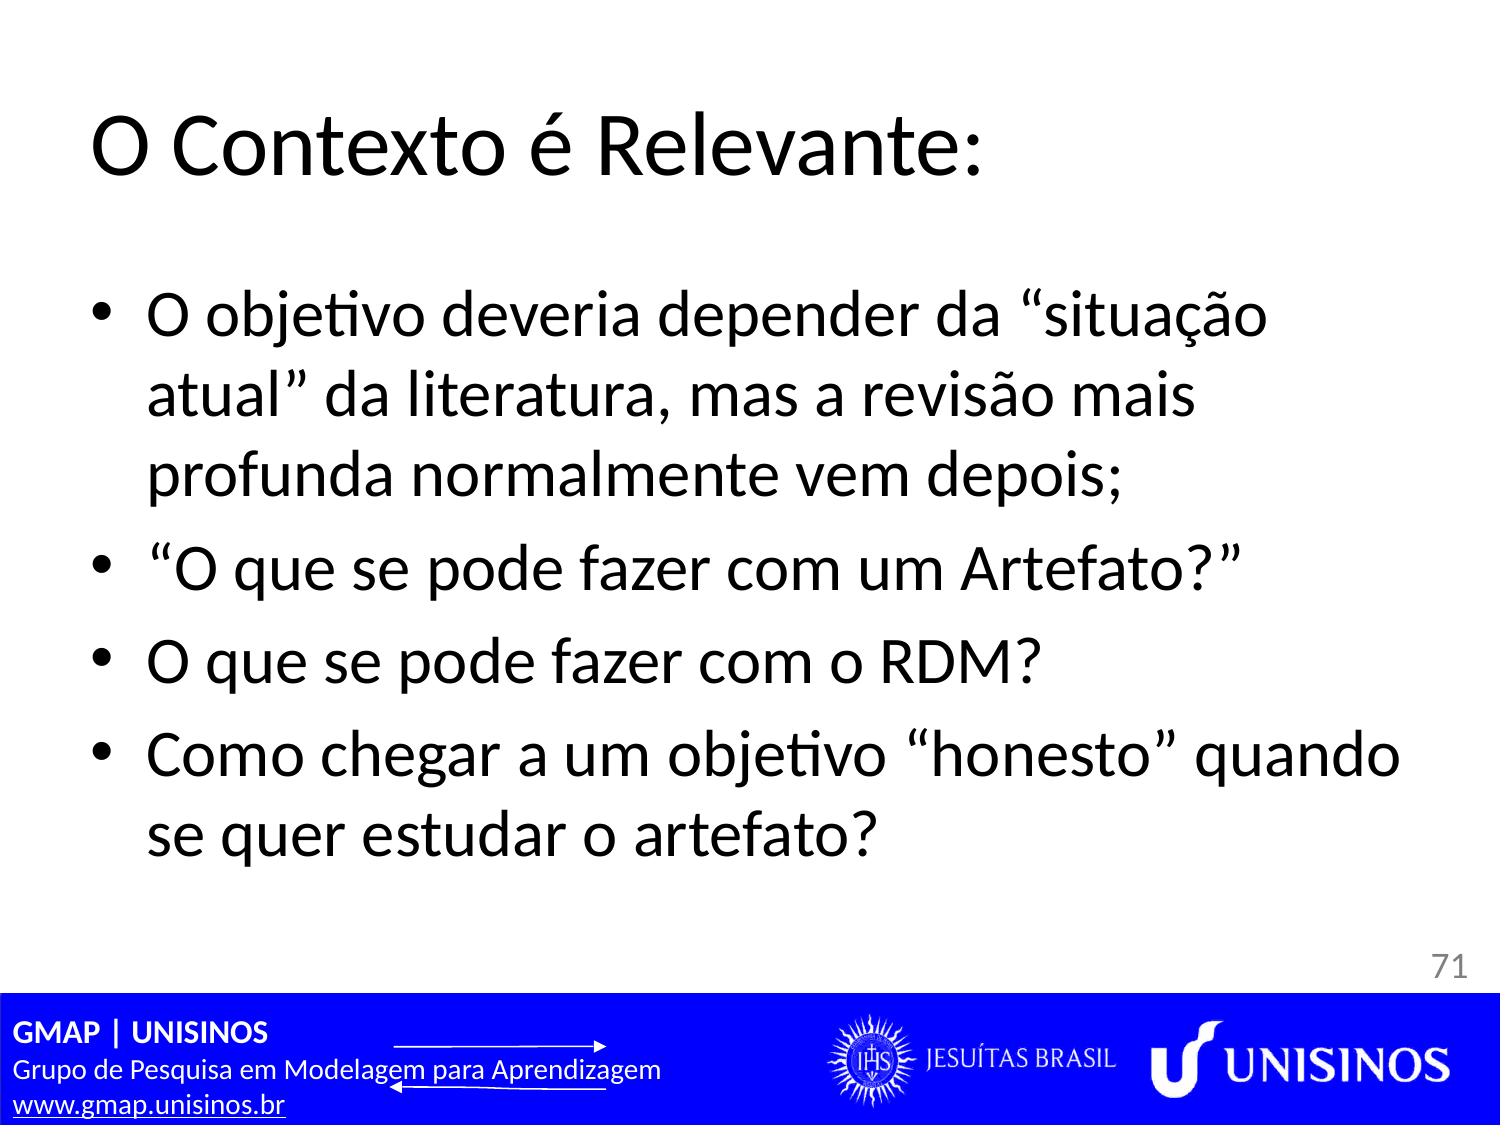

# O Contexto é Relevante:
O objetivo deveria depender da “situação atual” da literatura, mas a revisão mais profunda normalmente vem depois;
“O que se pode fazer com um Artefato?”
O que se pode fazer com o RDM?
Como chegar a um objetivo “honesto” quando se quer estudar o artefato?